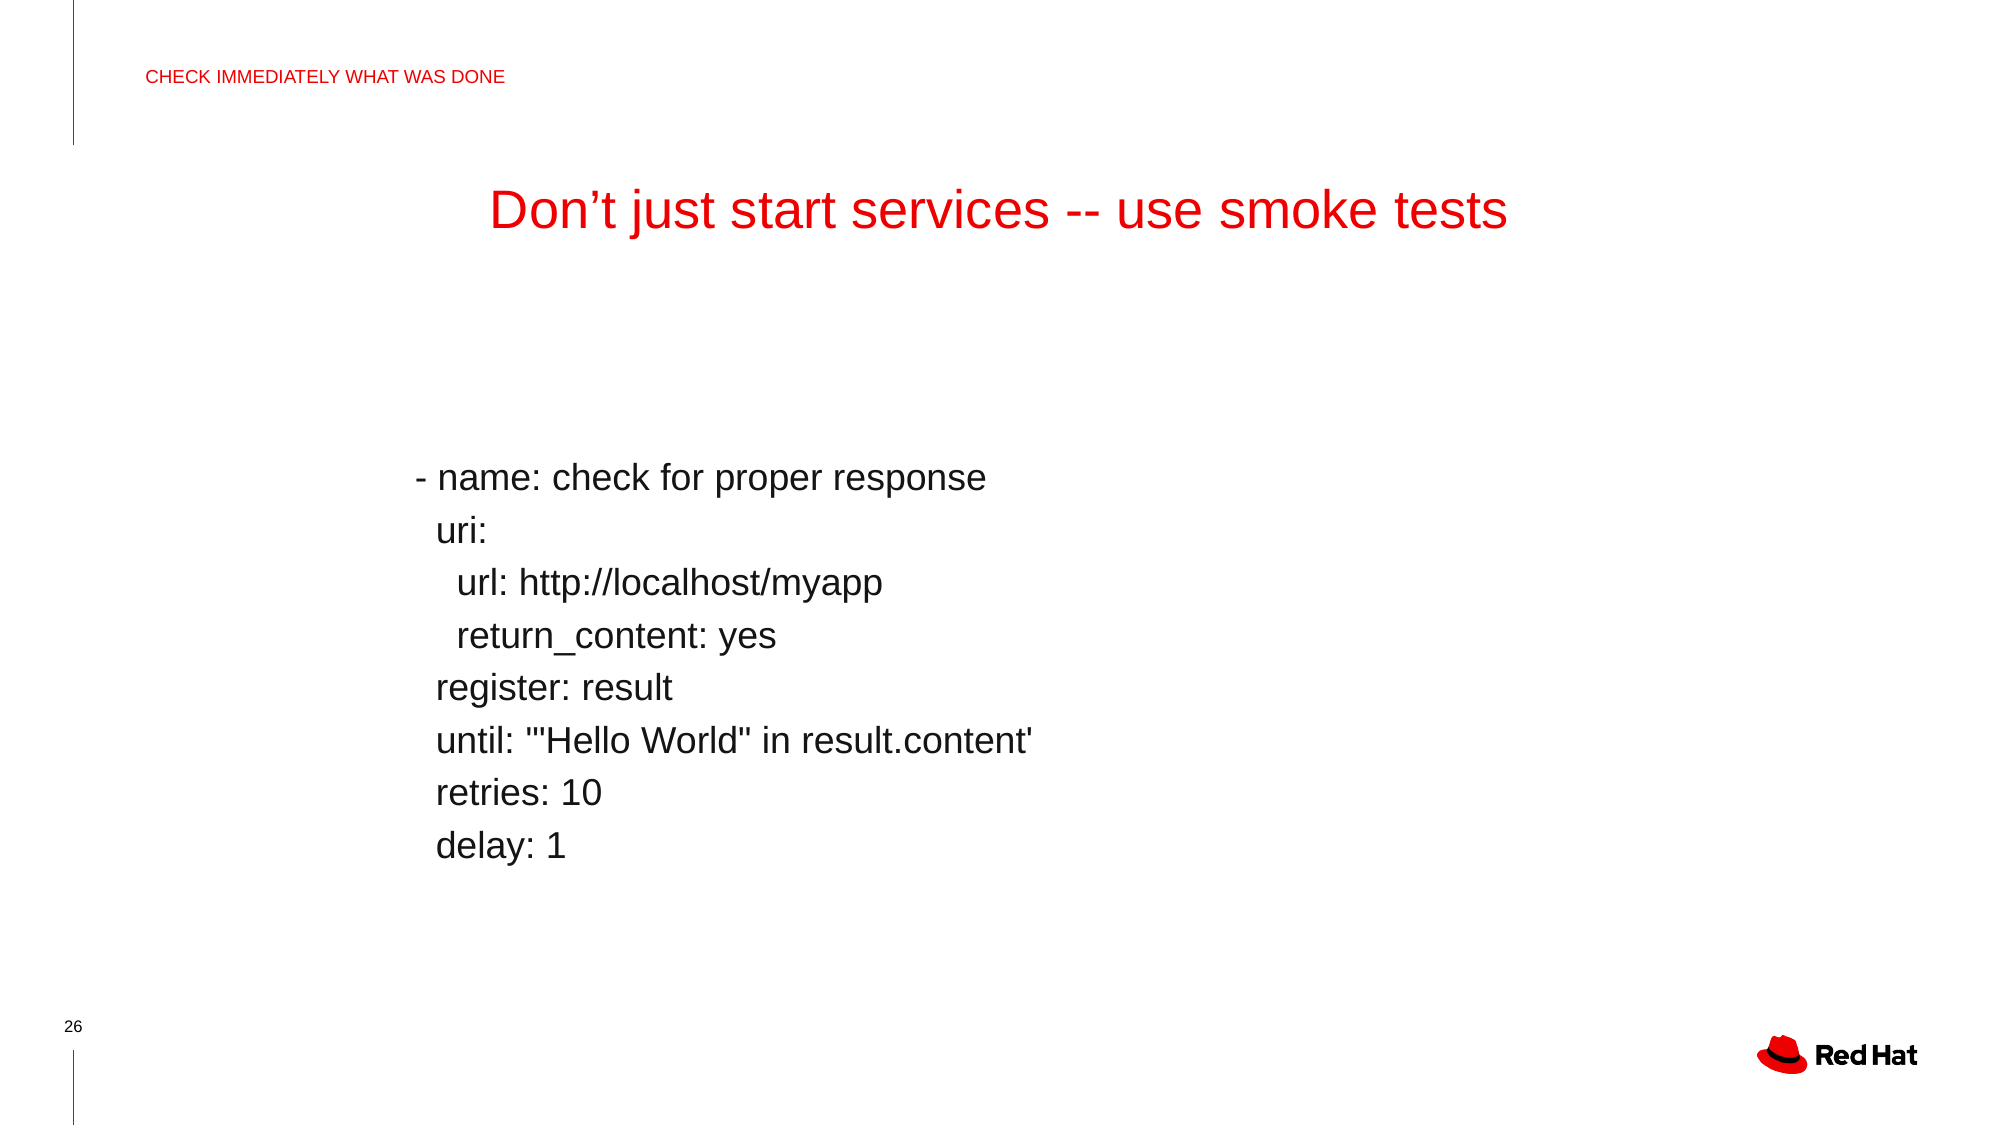

CHECK IMMEDIATELY WHAT WAS DONE
# Don’t just start services -- use smoke tests
- name: check for proper response
  uri:
    url: http://localhost/myapp
    return_content: yes
  register: result
  until: '"Hello World" in result.content'
  retries: 10
  delay: 1
26